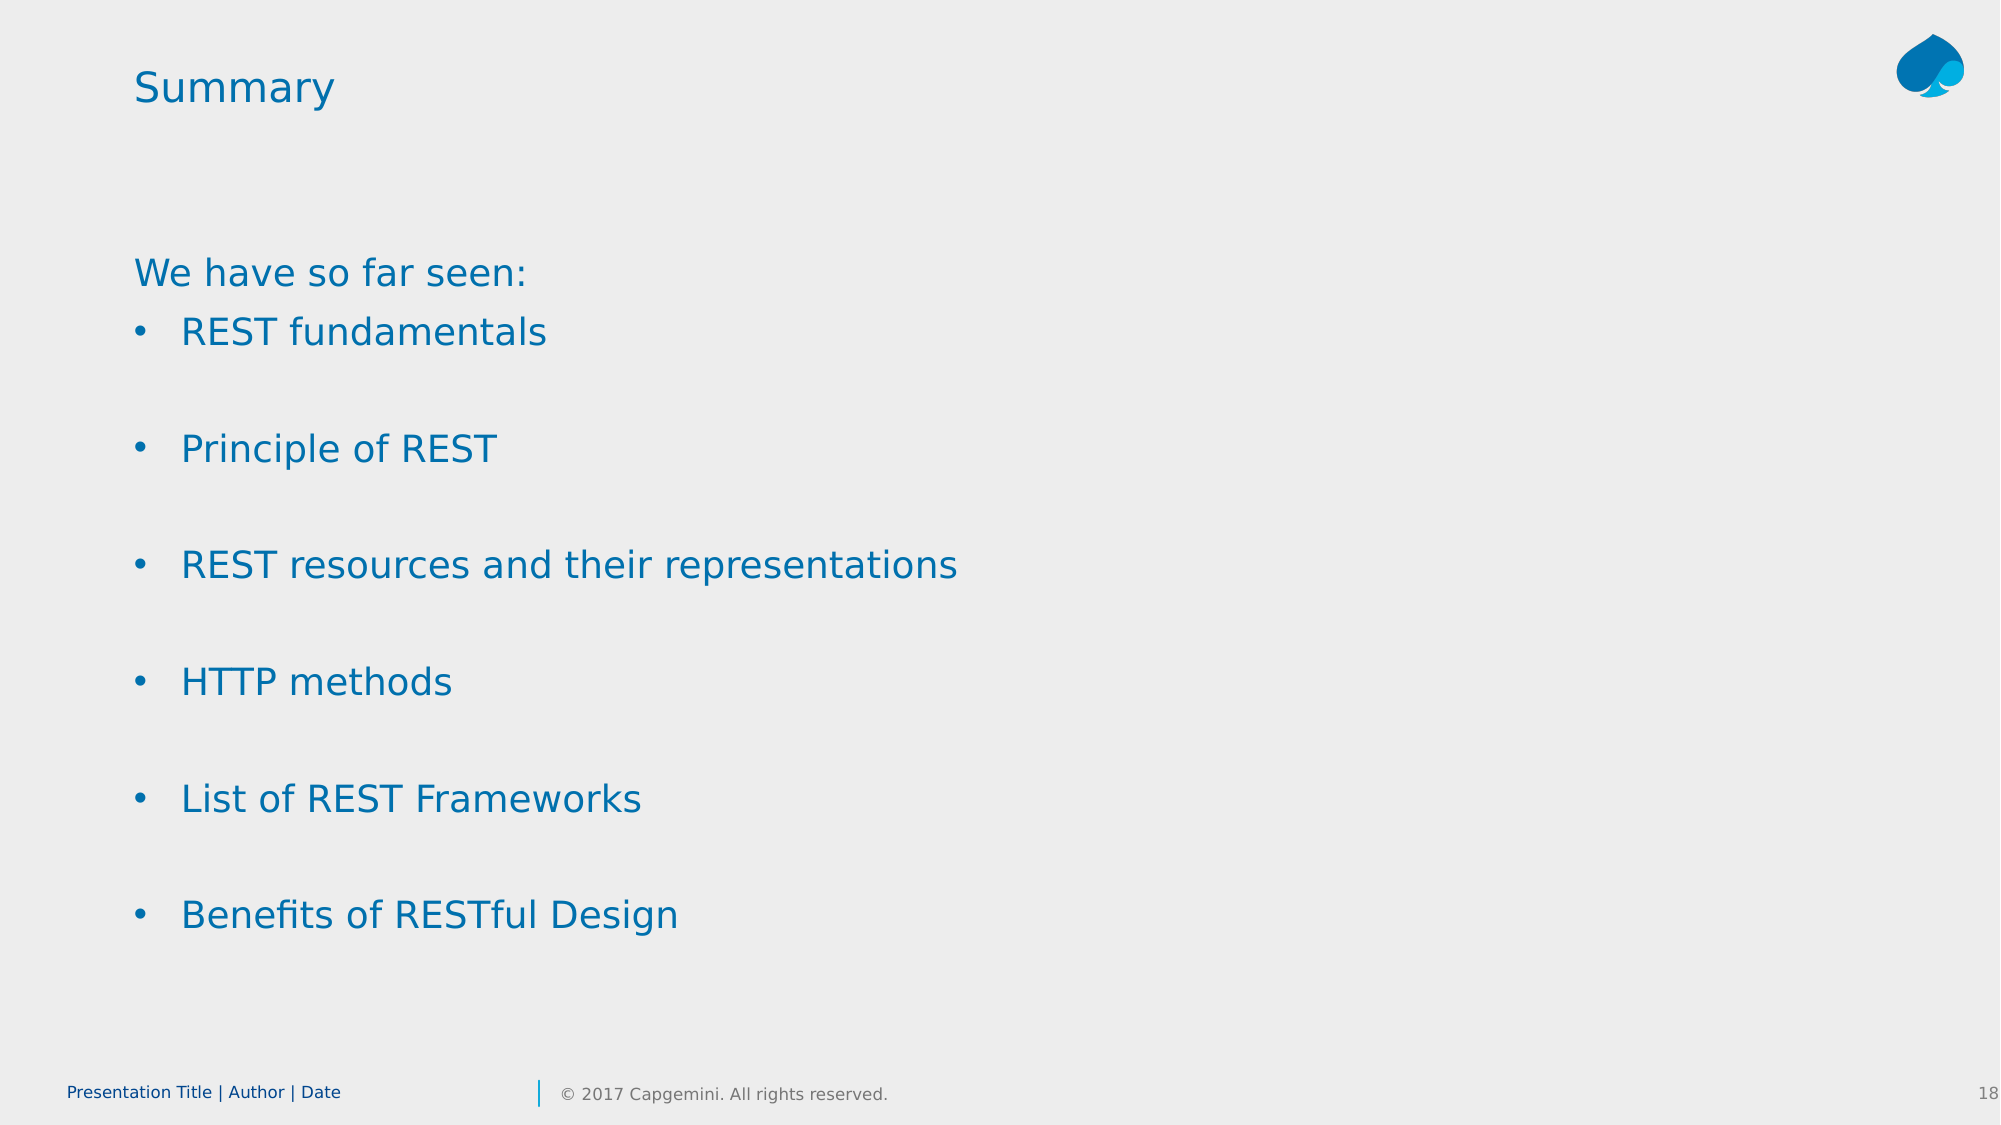

Summary
We have so far seen:
REST fundamentals

Principle of REST

REST resources and their representations

HTTP methods

List of REST Frameworks

Benefits of RESTful Design